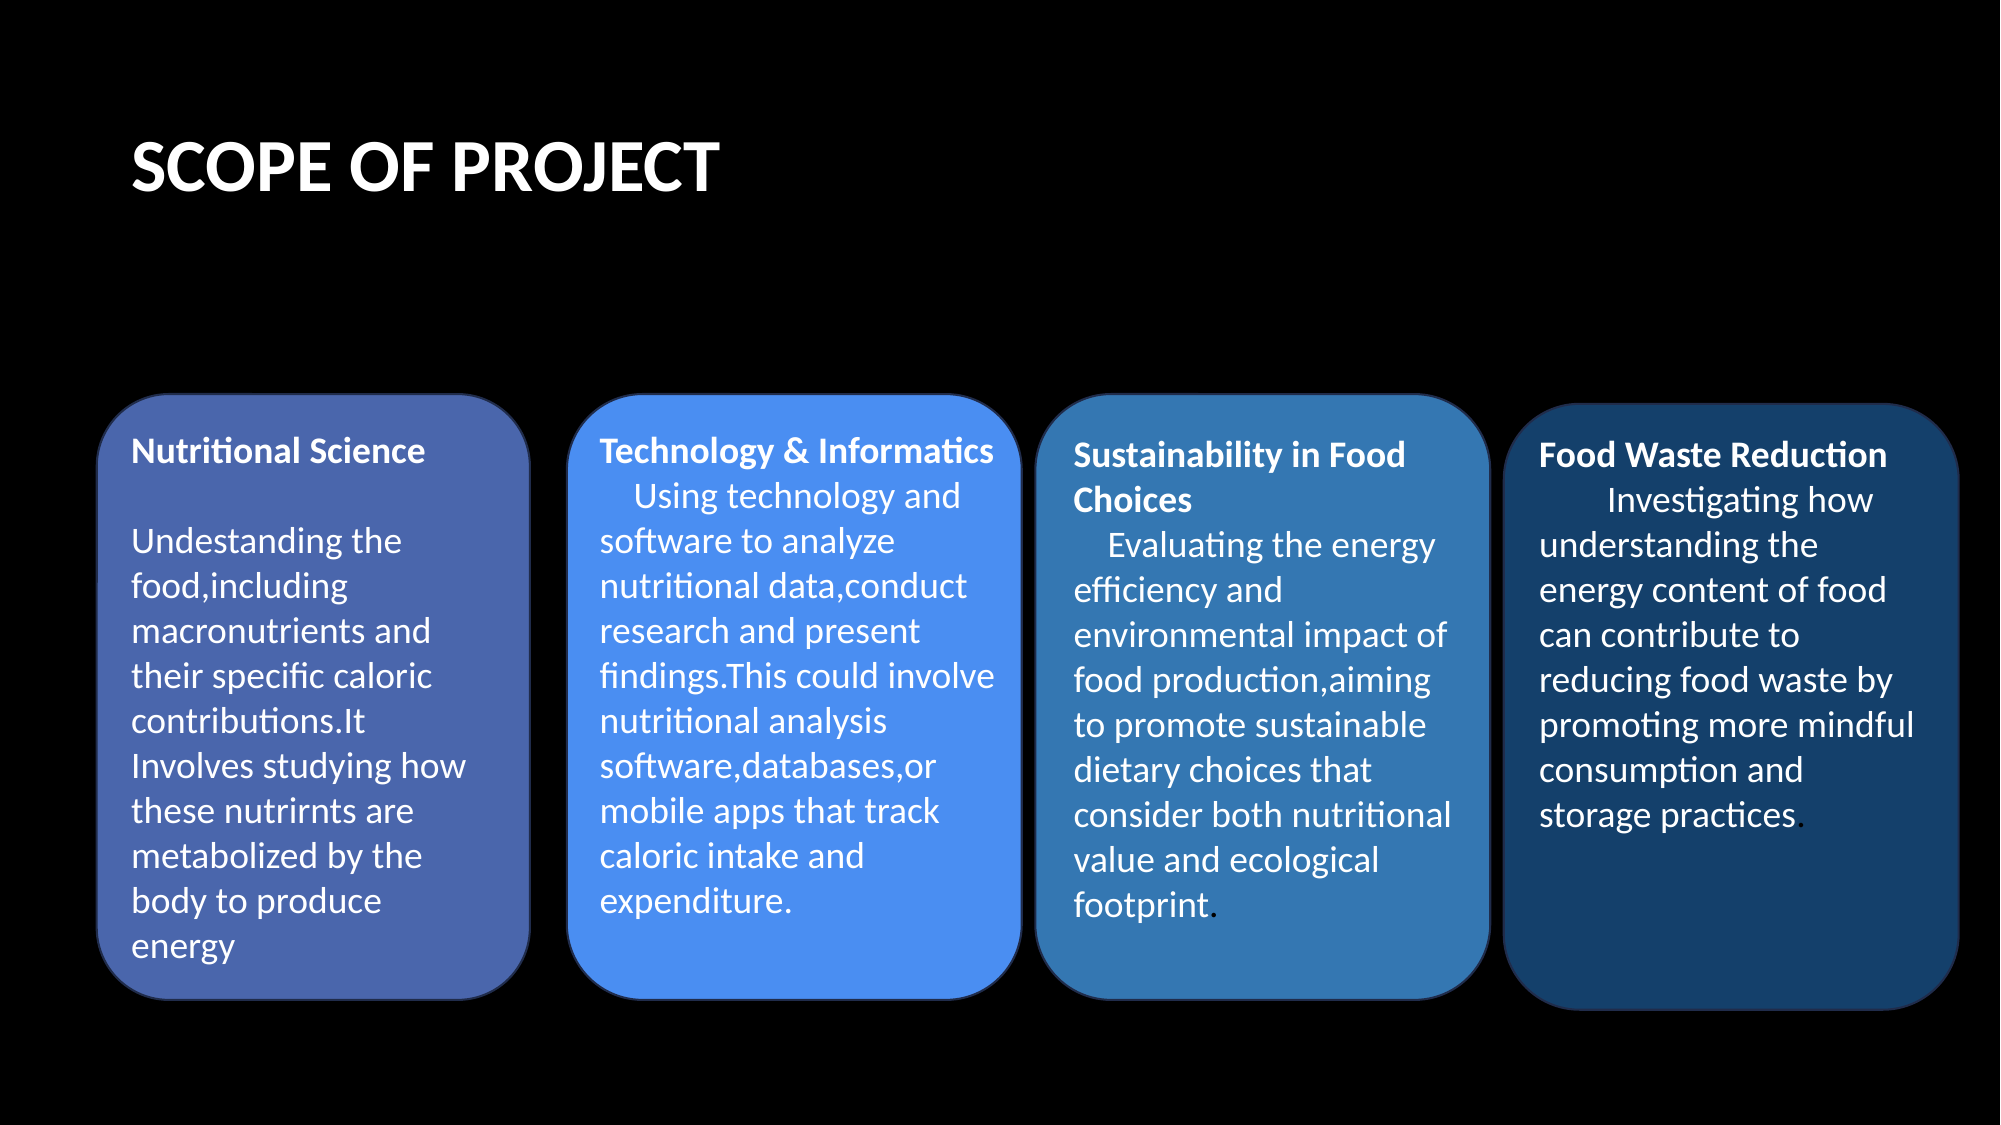

SCOPE OF PROJECT

Nutritional Science                                     Undestanding the     food,including macronutrients and their specific caloric contributions.It
Involves studying how these nutrirnts are metabolized by the body to produce energy
Technology & Informatics
    Using technology and software to analyze nutritional data,conduct research and present findings.This could involve nutritional analysis software,databases,or mobile apps that track caloric intake and expenditure.
Sustainability in Food Choices
    Evaluating the energy efficiency and environmental impact of food production,aiming to promote sustainable dietary choices that consider both nutritional value and ecological footprint.
Food Waste Reduction
        Investigating how understanding the energy content of food can contribute to reducing food waste by promoting more mindful consumption and storage practices.